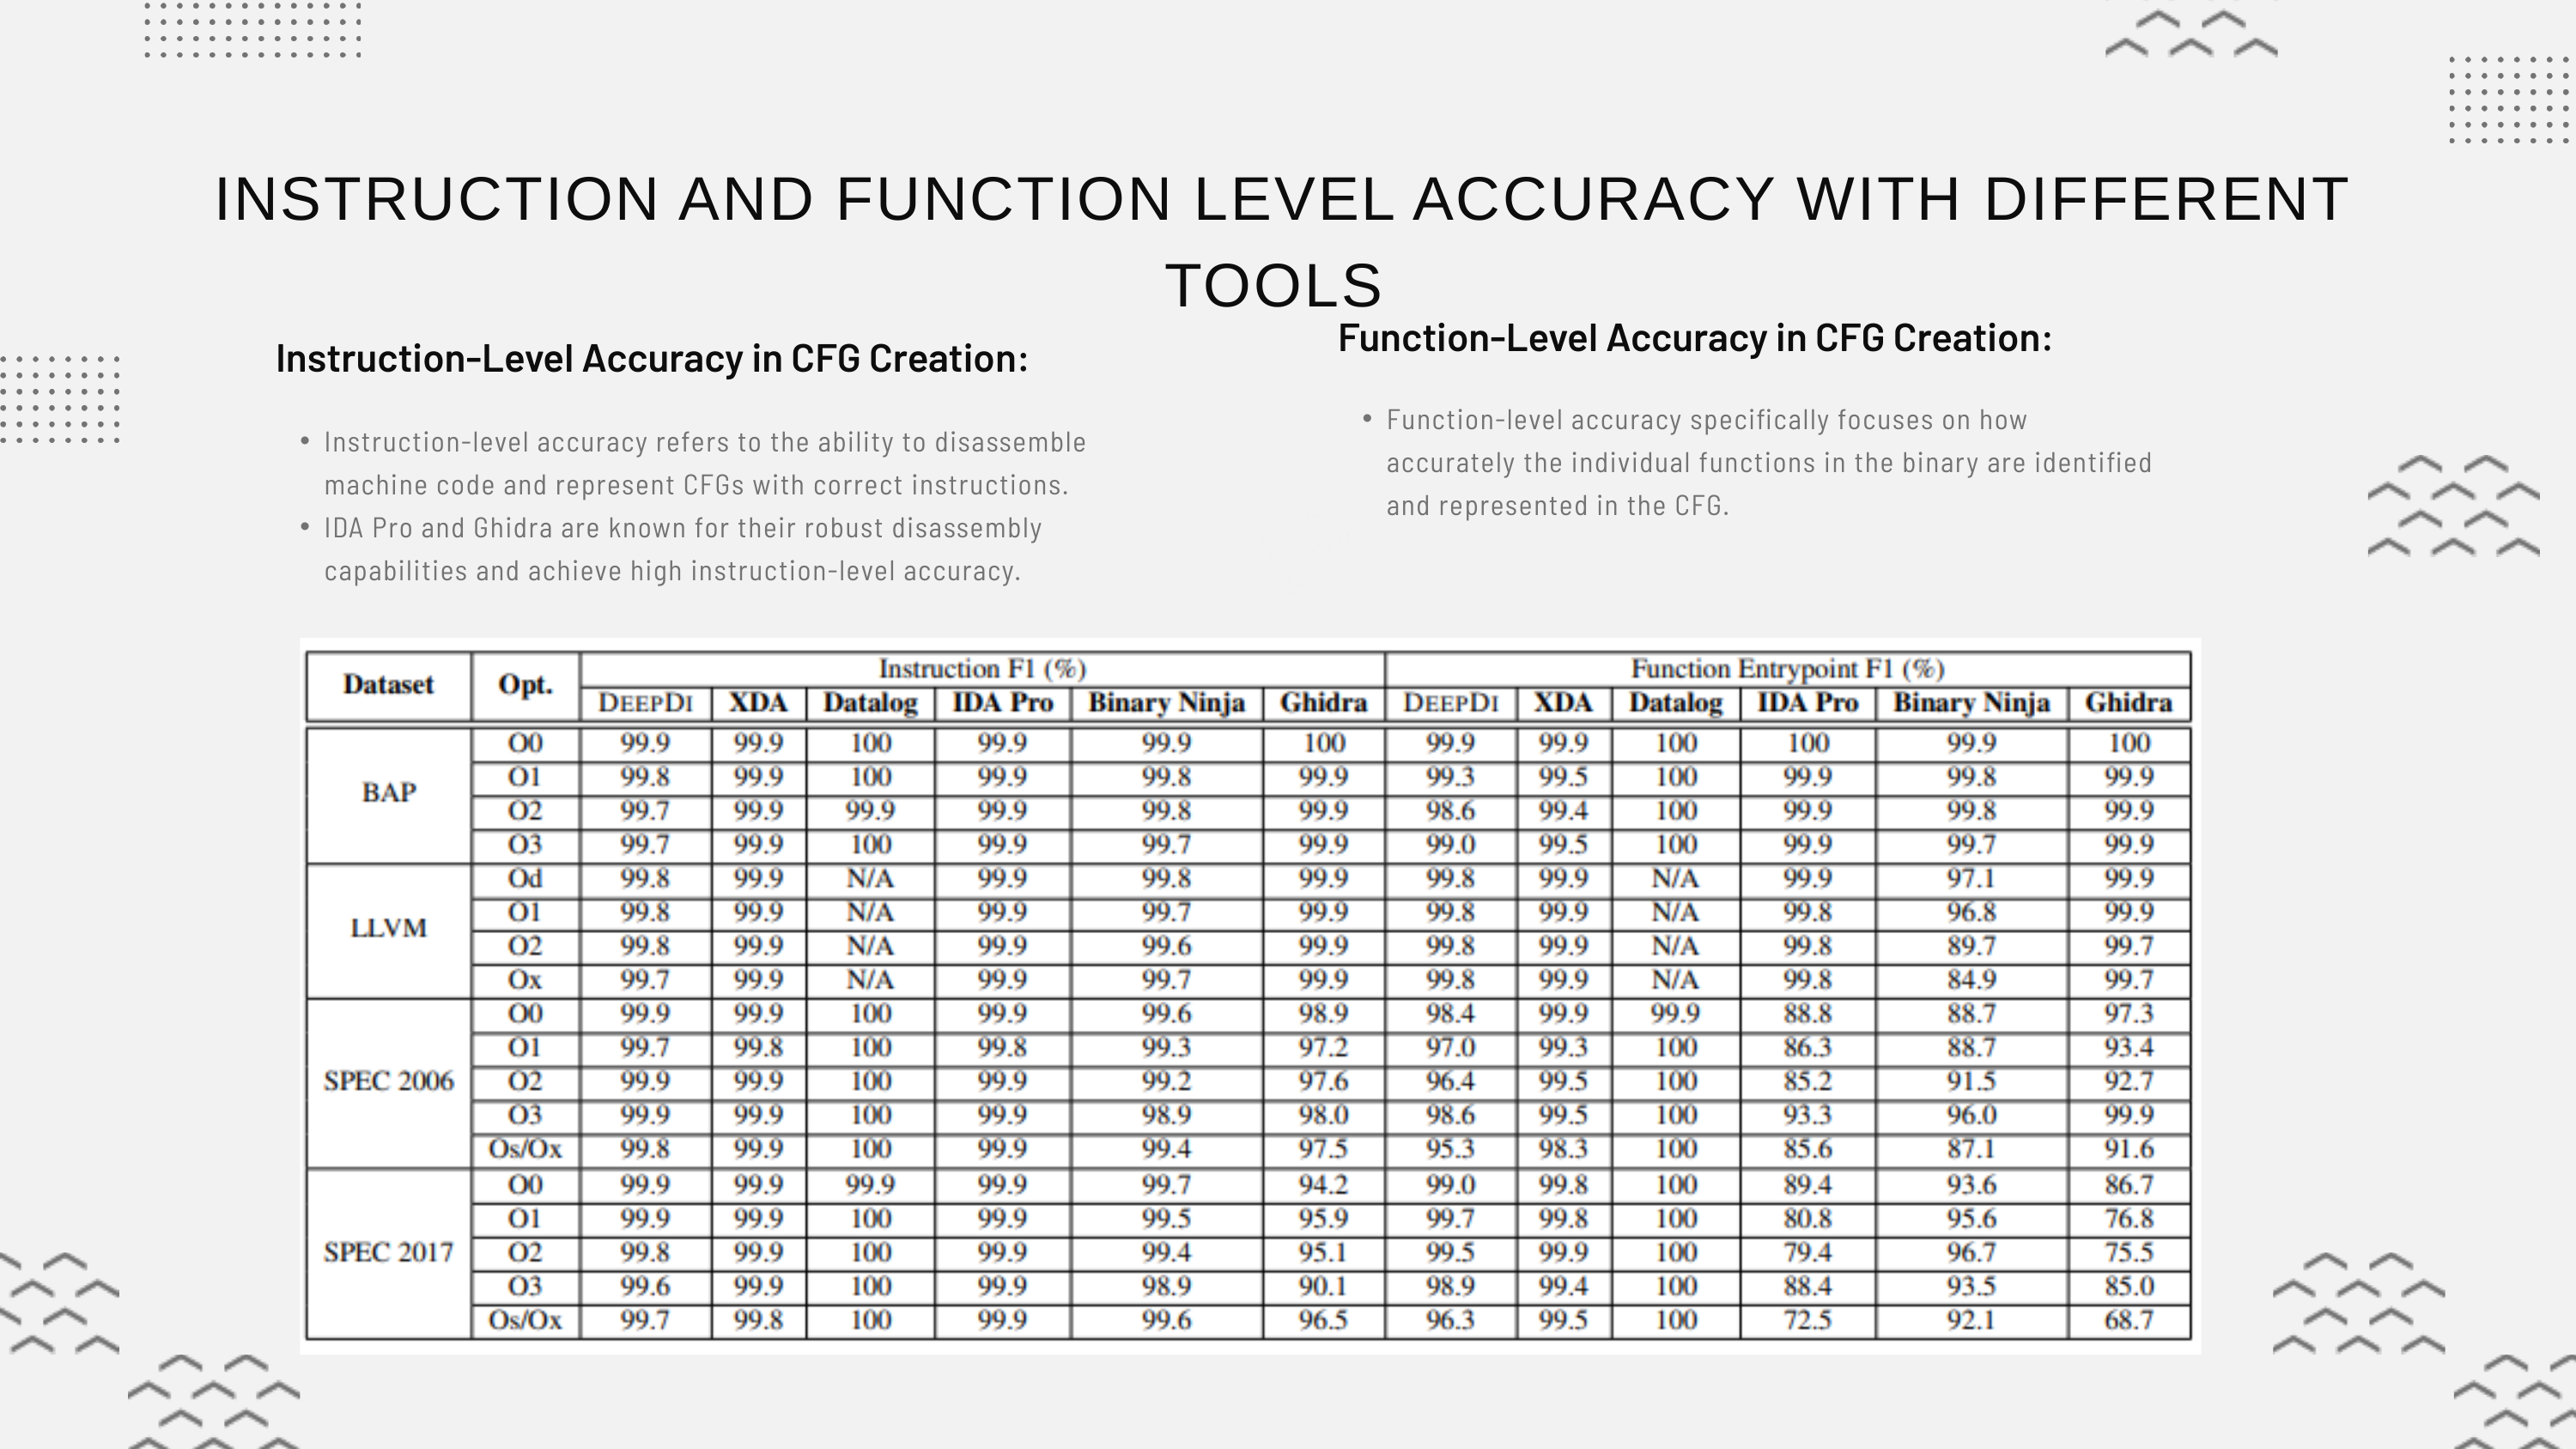

INSTRUCTION AND FUNCTION LEVEL ACCURACY WITH DIFFERENT TOOLS
Function-Level Accuracy in CFG Creation:
Instruction-Level Accuracy in CFG Creation:

Instruction-level accuracy refers to the ability to disassemble machine code and represent CFGs with correct instructions.
IDA Pro and Ghidra are known for their robust disassembly capabilities and achieve high instruction-level accuracy.

Function-level accuracy specifically focuses on how accurately the individual functions in the binary are identified and represented in the CFG.